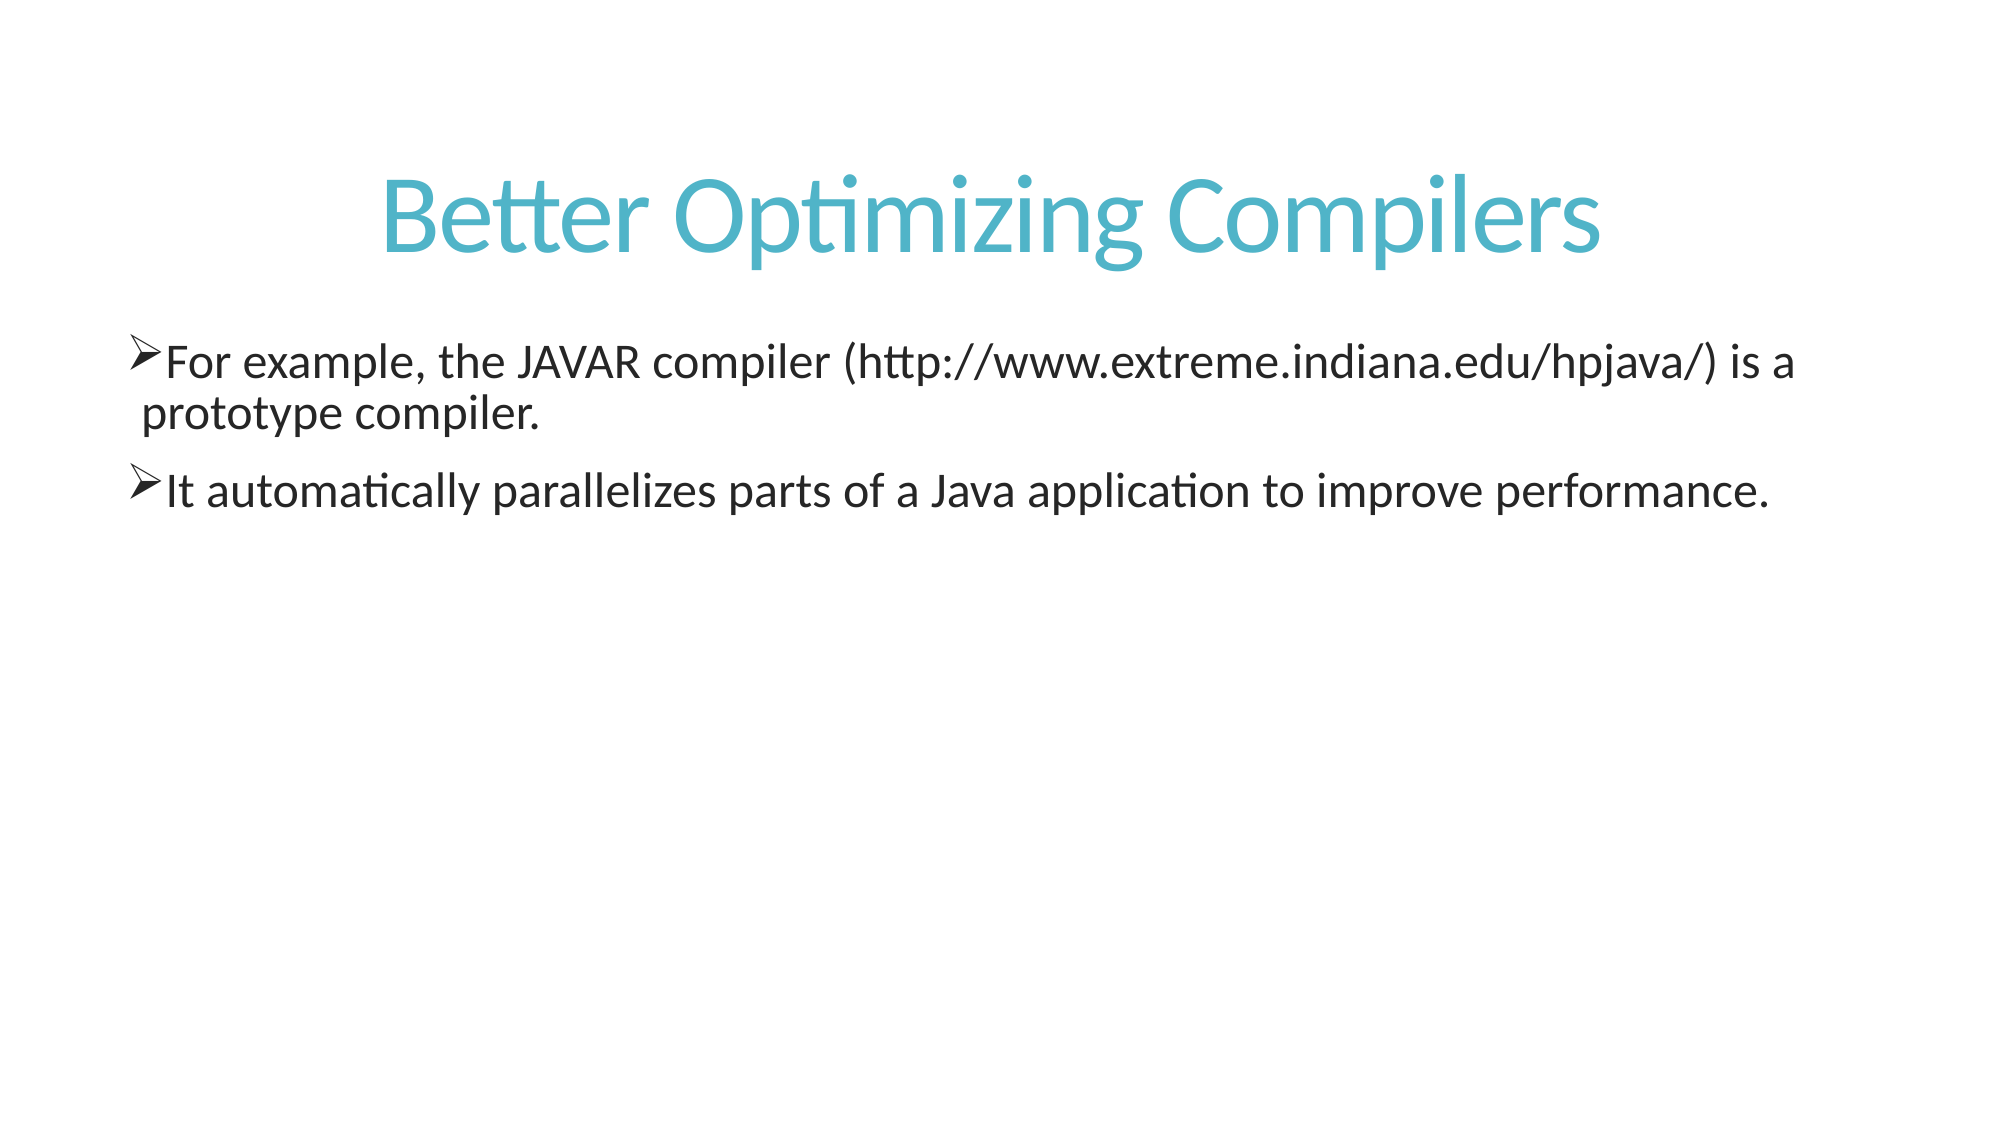

# Better Optimizing Compilers
For example, the JAVAR compiler (http://www.extreme.indiana.edu/hpjava/) is a prototype compiler.
It automatically parallelizes parts of a Java application to improve performance.